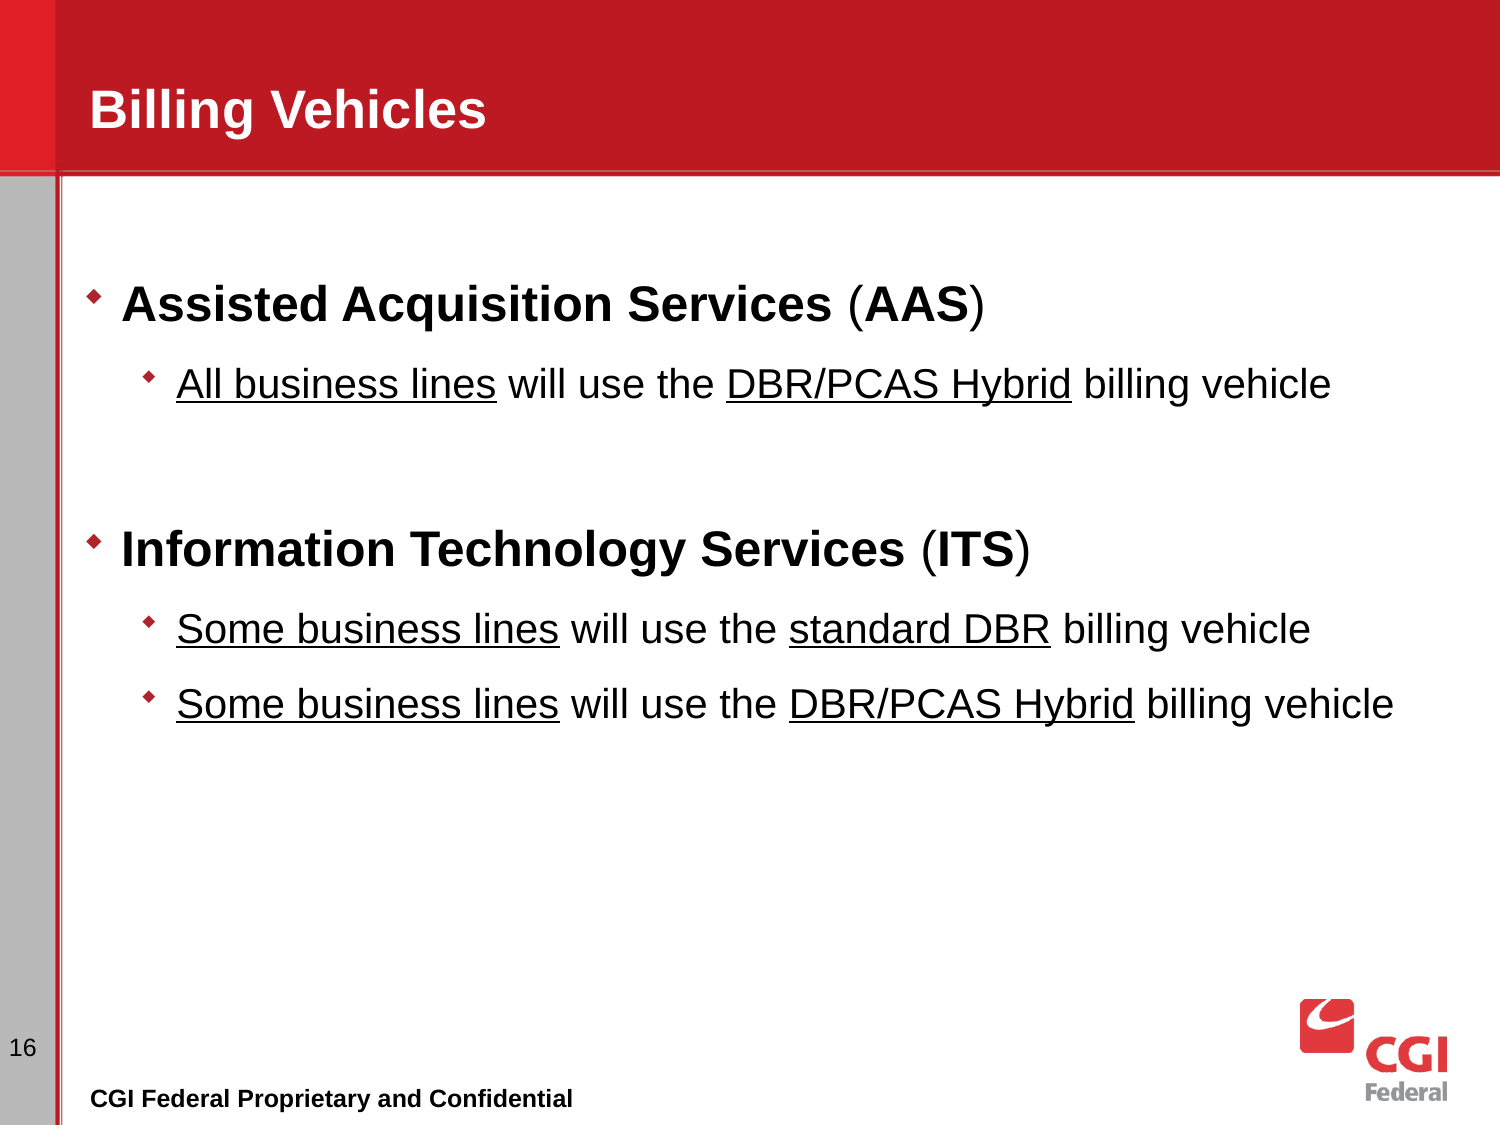

# Billing Vehicles
Assisted Acquisition Services (AAS)
All business lines will use the DBR/PCAS Hybrid billing vehicle

Information Technology Services (ITS)
Some business lines will use the standard DBR billing vehicle
Some business lines will use the DBR/PCAS Hybrid billing vehicle

16
CGI Federal Proprietary and Confidential